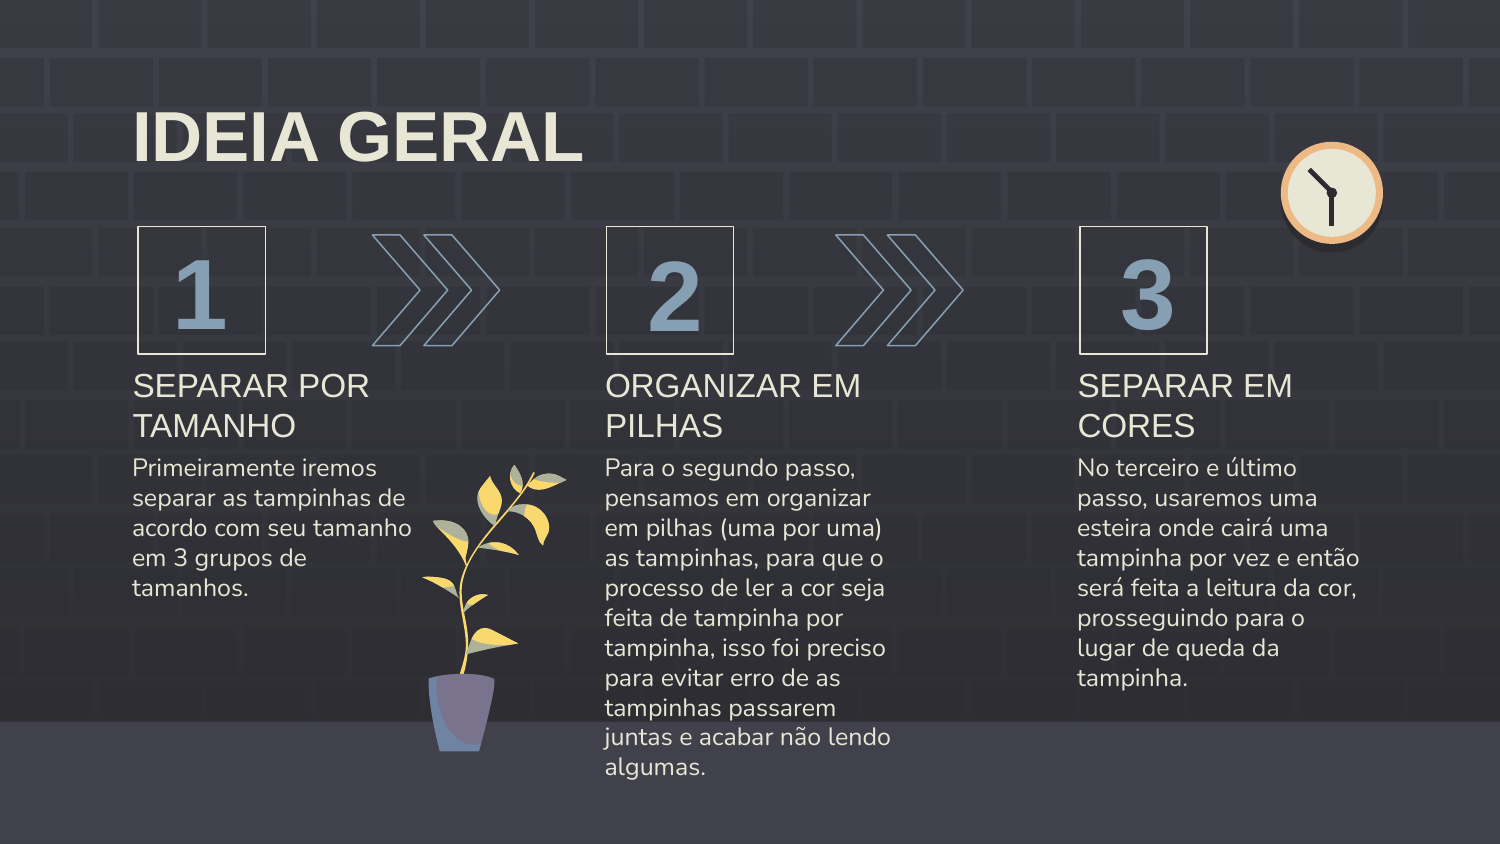

# IDEIA GERAL

1
3
2

SEPARAR POR TAMANHO
ORGANIZAR EM PILHAS
SEPARAR EM CORES
Primeiramente iremos separar as tampinhas de acordo com seu tamanho em 3 grupos de tamanhos.
Para o segundo passo, pensamos em organizar em pilhas (uma por uma) as tampinhas, para que o processo de ler a cor seja feita de tampinha por tampinha, isso foi preciso para evitar erro de as tampinhas passarem juntas e acabar não lendo algumas.
No terceiro e último passo, usaremos uma esteira onde cairá uma tampinha por vez e então será feita a leitura da cor, prosseguindo para o lugar de queda da tampinha.